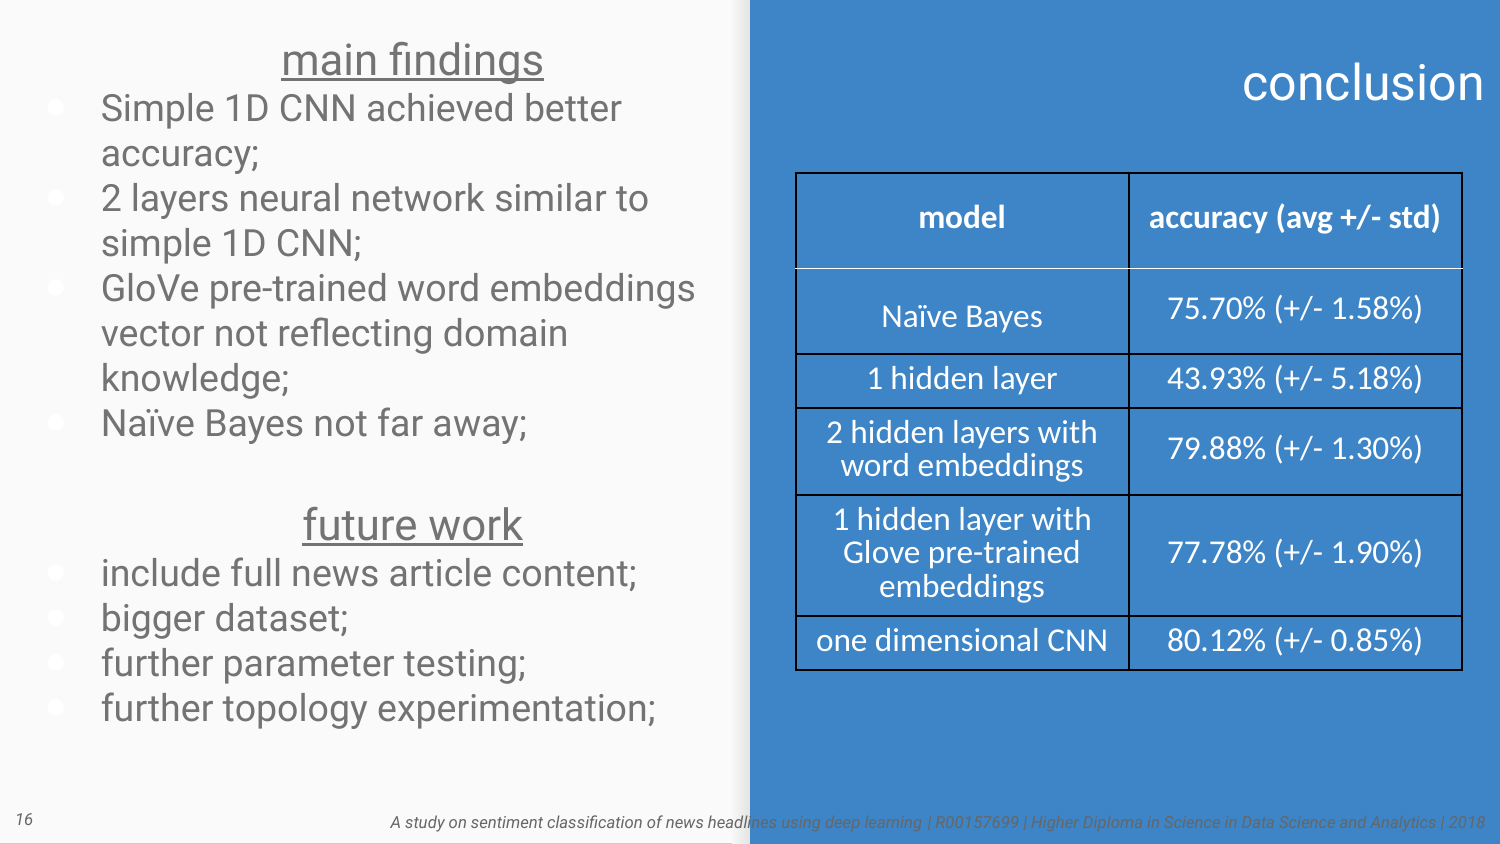

# conclusion
main findings
Simple 1D CNN achieved better accuracy;
2 layers neural network similar to simple 1D CNN;
GloVe pre-trained word embeddings vector not reflecting domain knowledge;
Naïve Bayes not far away;

future work
include full news article content;
bigger dataset;
further parameter testing;
further topology experimentation;
| model | accuracy (avg +/- std) |
| --- | --- |
| Naïve Bayes | 75.70% (+/- 1.58%) |
| 1 hidden layer | 43.93% (+/- 5.18%) |
| 2 hidden layers with word embeddings | 79.88% (+/- 1.30%) |
| 1 hidden layer with Glove pre-trained embeddings | 77.78% (+/- 1.90%) |
| one dimensional CNN | 80.12% (+/- 0.85%) |
16
A study on sentiment classification of news headlines using deep learning | R00157699 | Higher Diploma in Science in Data Science and Analytics | 2018